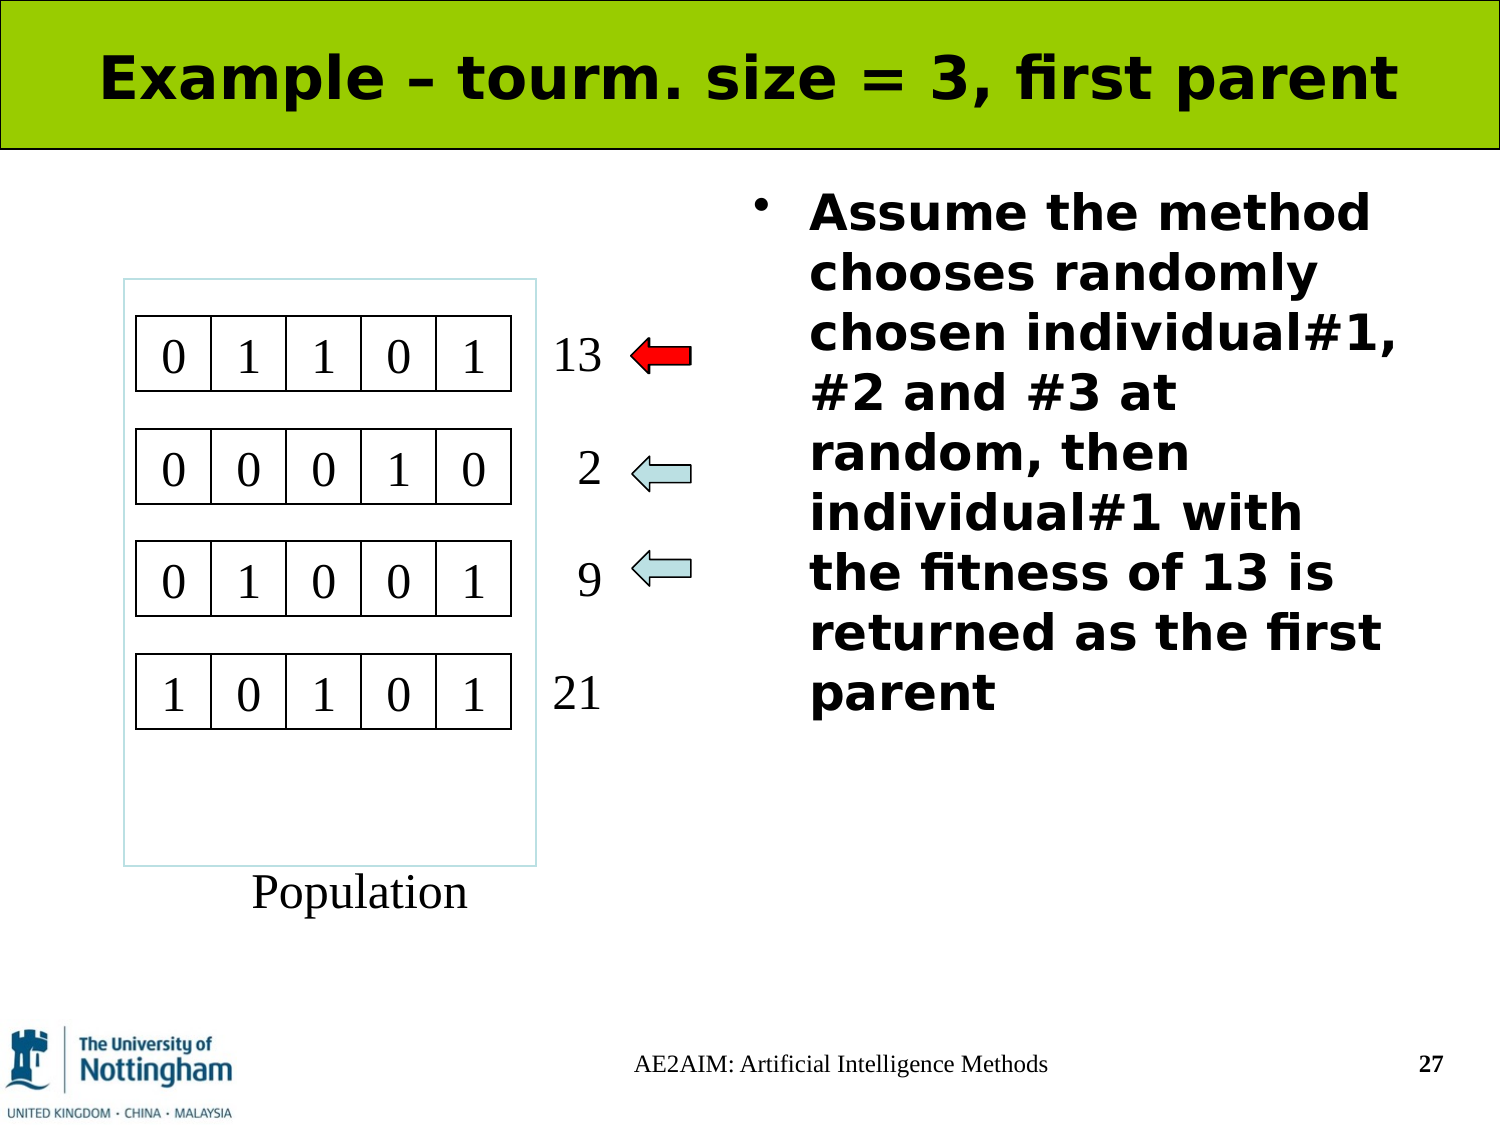

# Example – tourm. size = 3, first parent
Assume the method chooses randomly chosen individual#1, #2 and #3 at random, then individual#1 with the fitness of 13 is returned as the first parent

Population
13
  2
  9
21
0
1
1
0
1

0
0
0
1
0

0
1
0
0
1

1
0
1
0
1
AE2AIM: Artificial Intelligence Methods
27